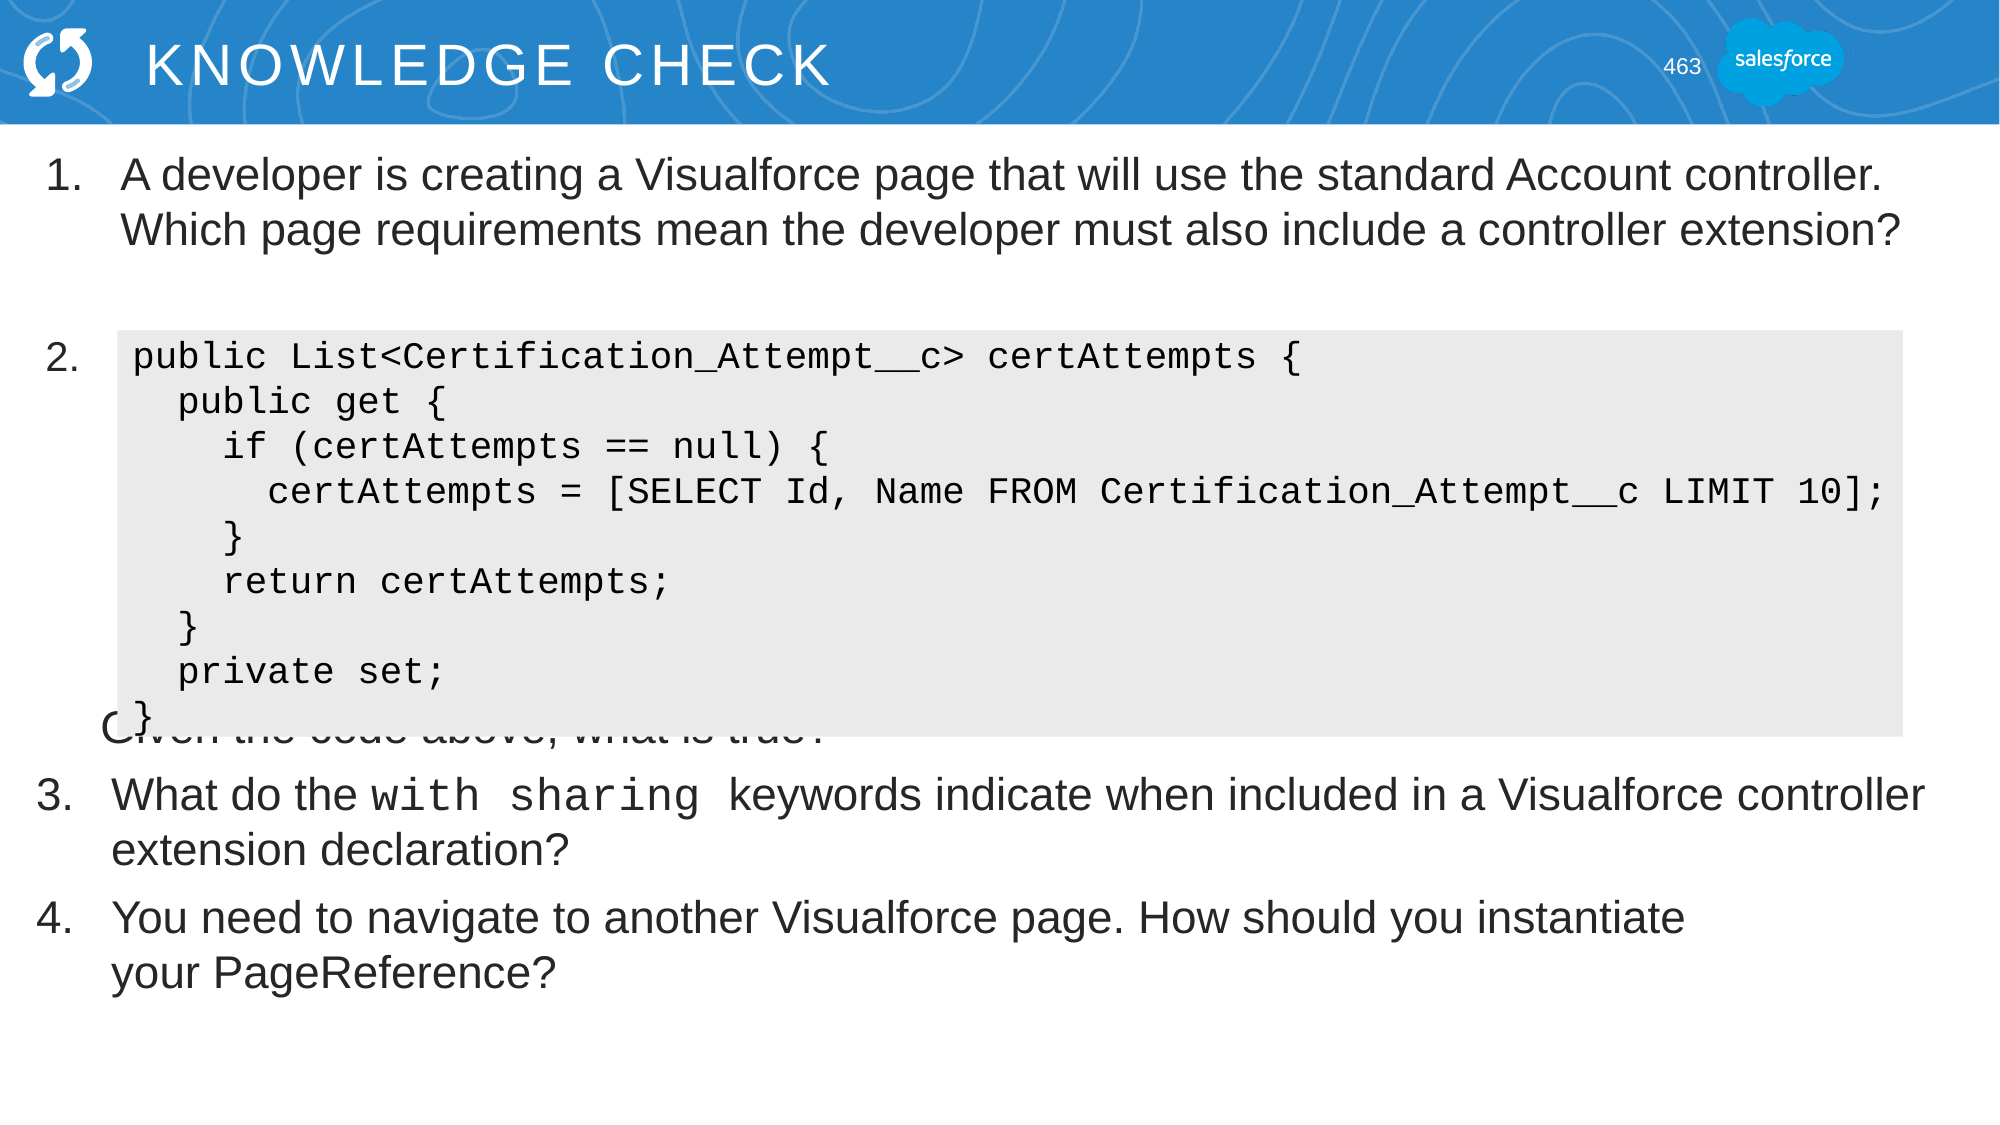

# Knowledge Check
463
A developer is creating a Visualforce page that will use the standard Account controller. Which page requirements mean the developer must also include a controller extension?

  Given the code above, what is true?
What do the with sharing keywords indicate when included in a Visualforce controller extension declaration?
You need to navigate to another Visualforce page. How should you instantiate
your PageReference?

public List<Certification_Attempt__c> certAttempts {
  public get {
    if (certAttempts == null) {
      certAttempts = [SELECT Id, Name FROM Certification_Attempt__c LIMIT 10];
    }
    return certAttempts;
  }
  private set;
}